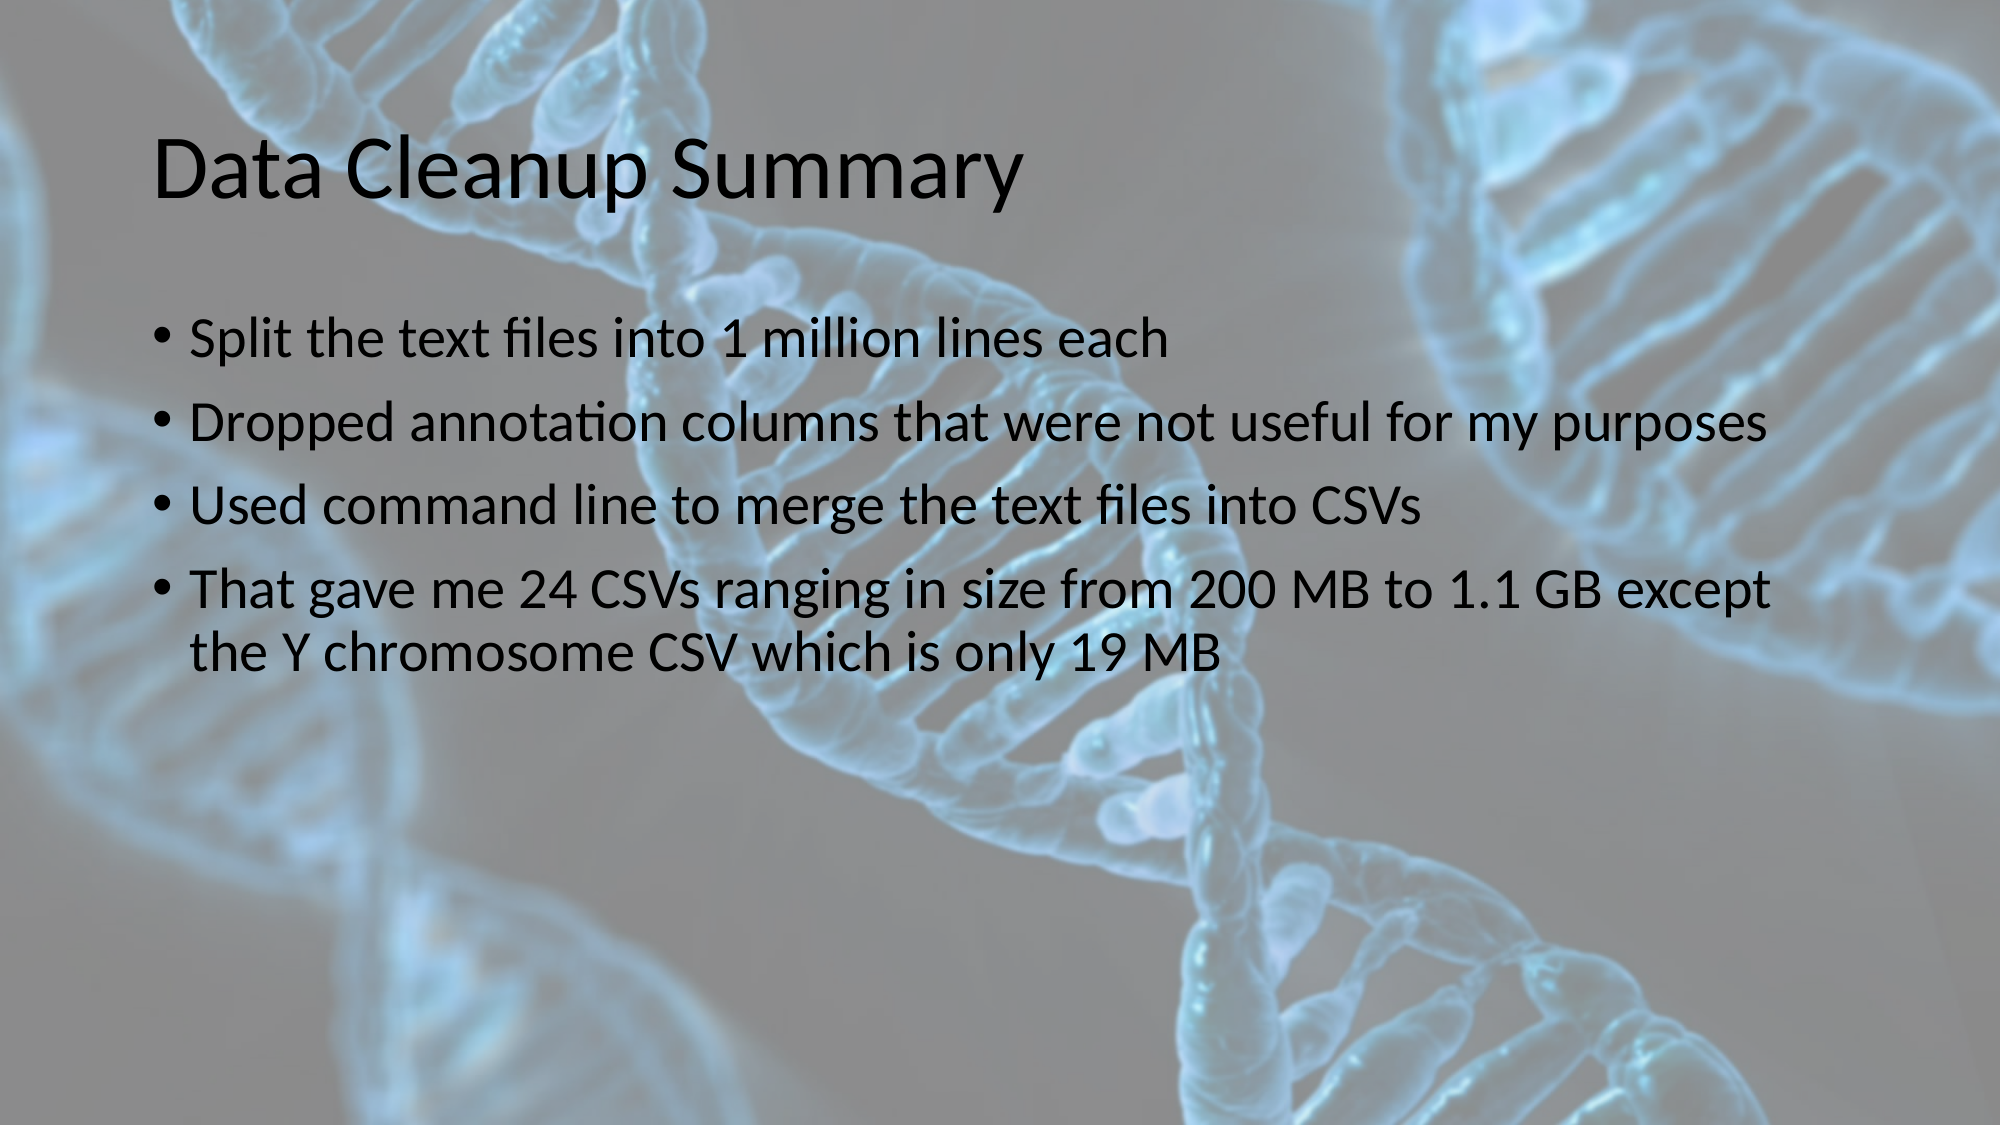

# Data Cleanup Summary
Split the text files into 1 million lines each
Dropped annotation columns that were not useful for my purposes
Used command line to merge the text files into CSVs
That gave me 24 CSVs ranging in size from 200 MB to 1.1 GB except the Y chromosome CSV which is only 19 MB